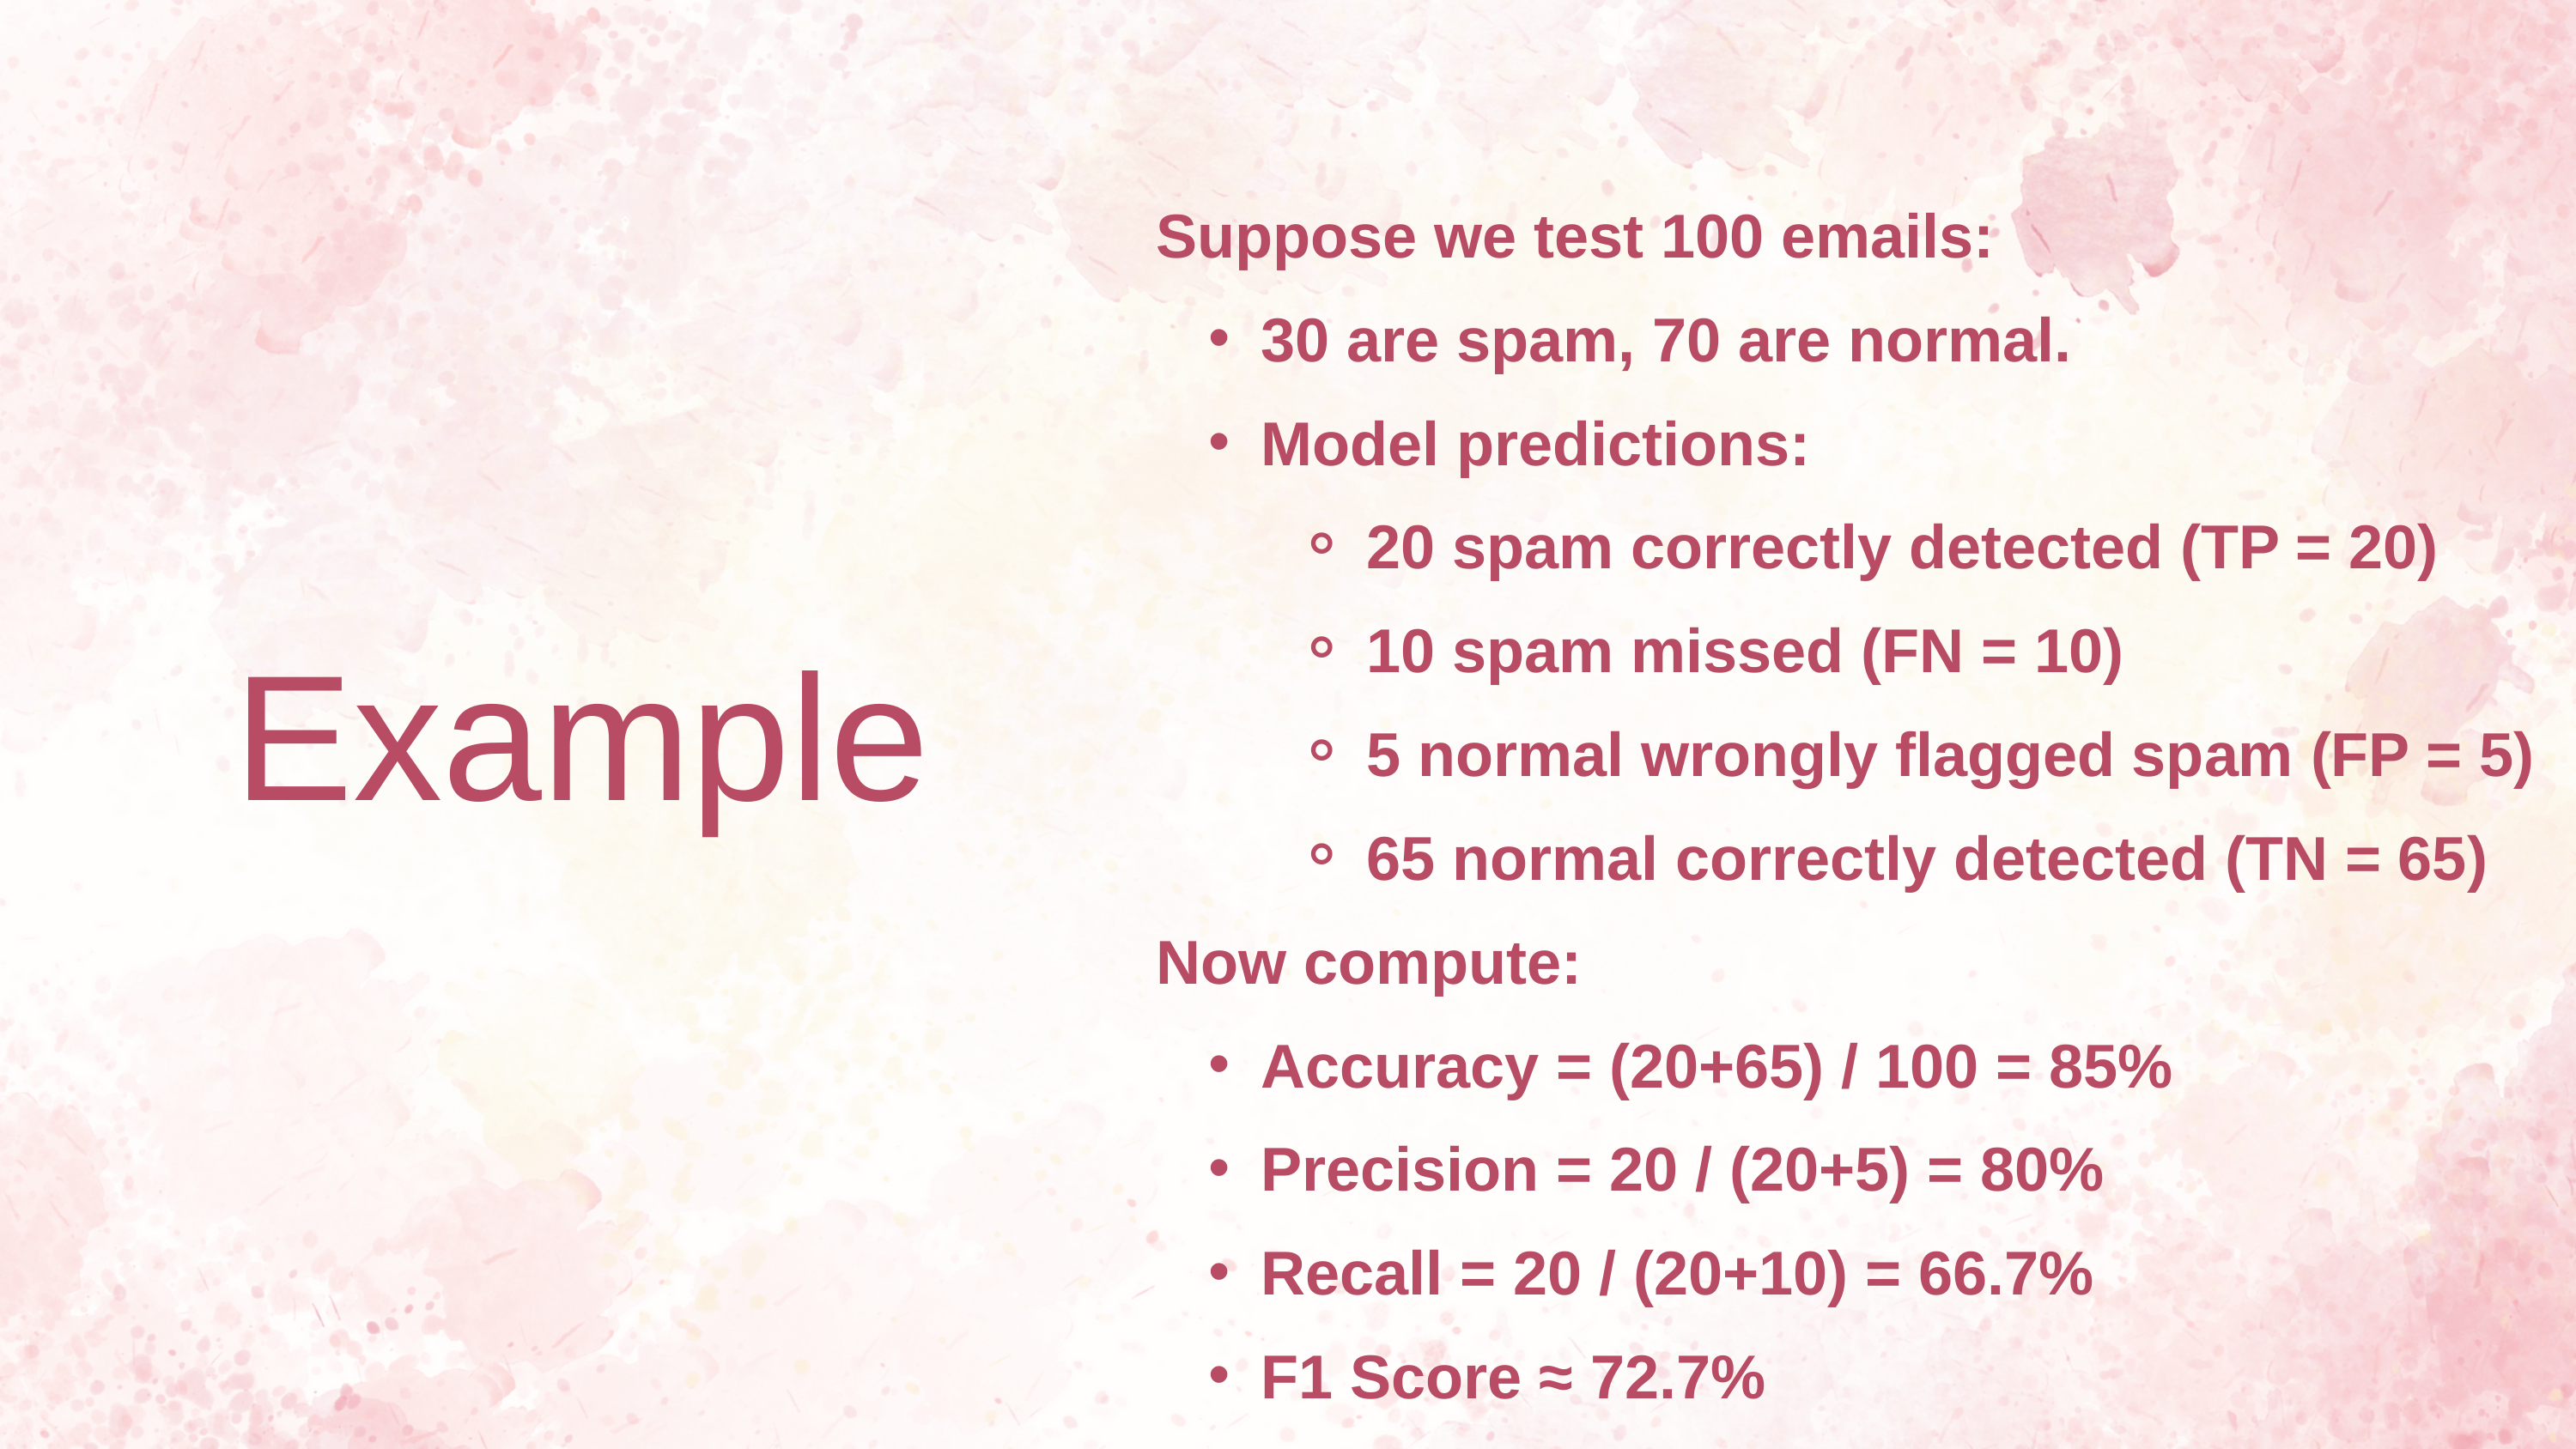

Suppose we test 100 emails:
30 are spam, 70 are normal.
Model predictions:
20 spam correctly detected (TP = 20)
10 spam missed (FN = 10)
5 normal wrongly flagged spam (FP = 5)
65 normal correctly detected (TN = 65)
Now compute:
Accuracy = (20+65) / 100 = 85%
Precision = 20 / (20+5) = 80%
Recall = 20 / (20+10) = 66.7%
F1 Score ≈ 72.7%
Specificity = 65 / (65+5) = 92.8%

Example